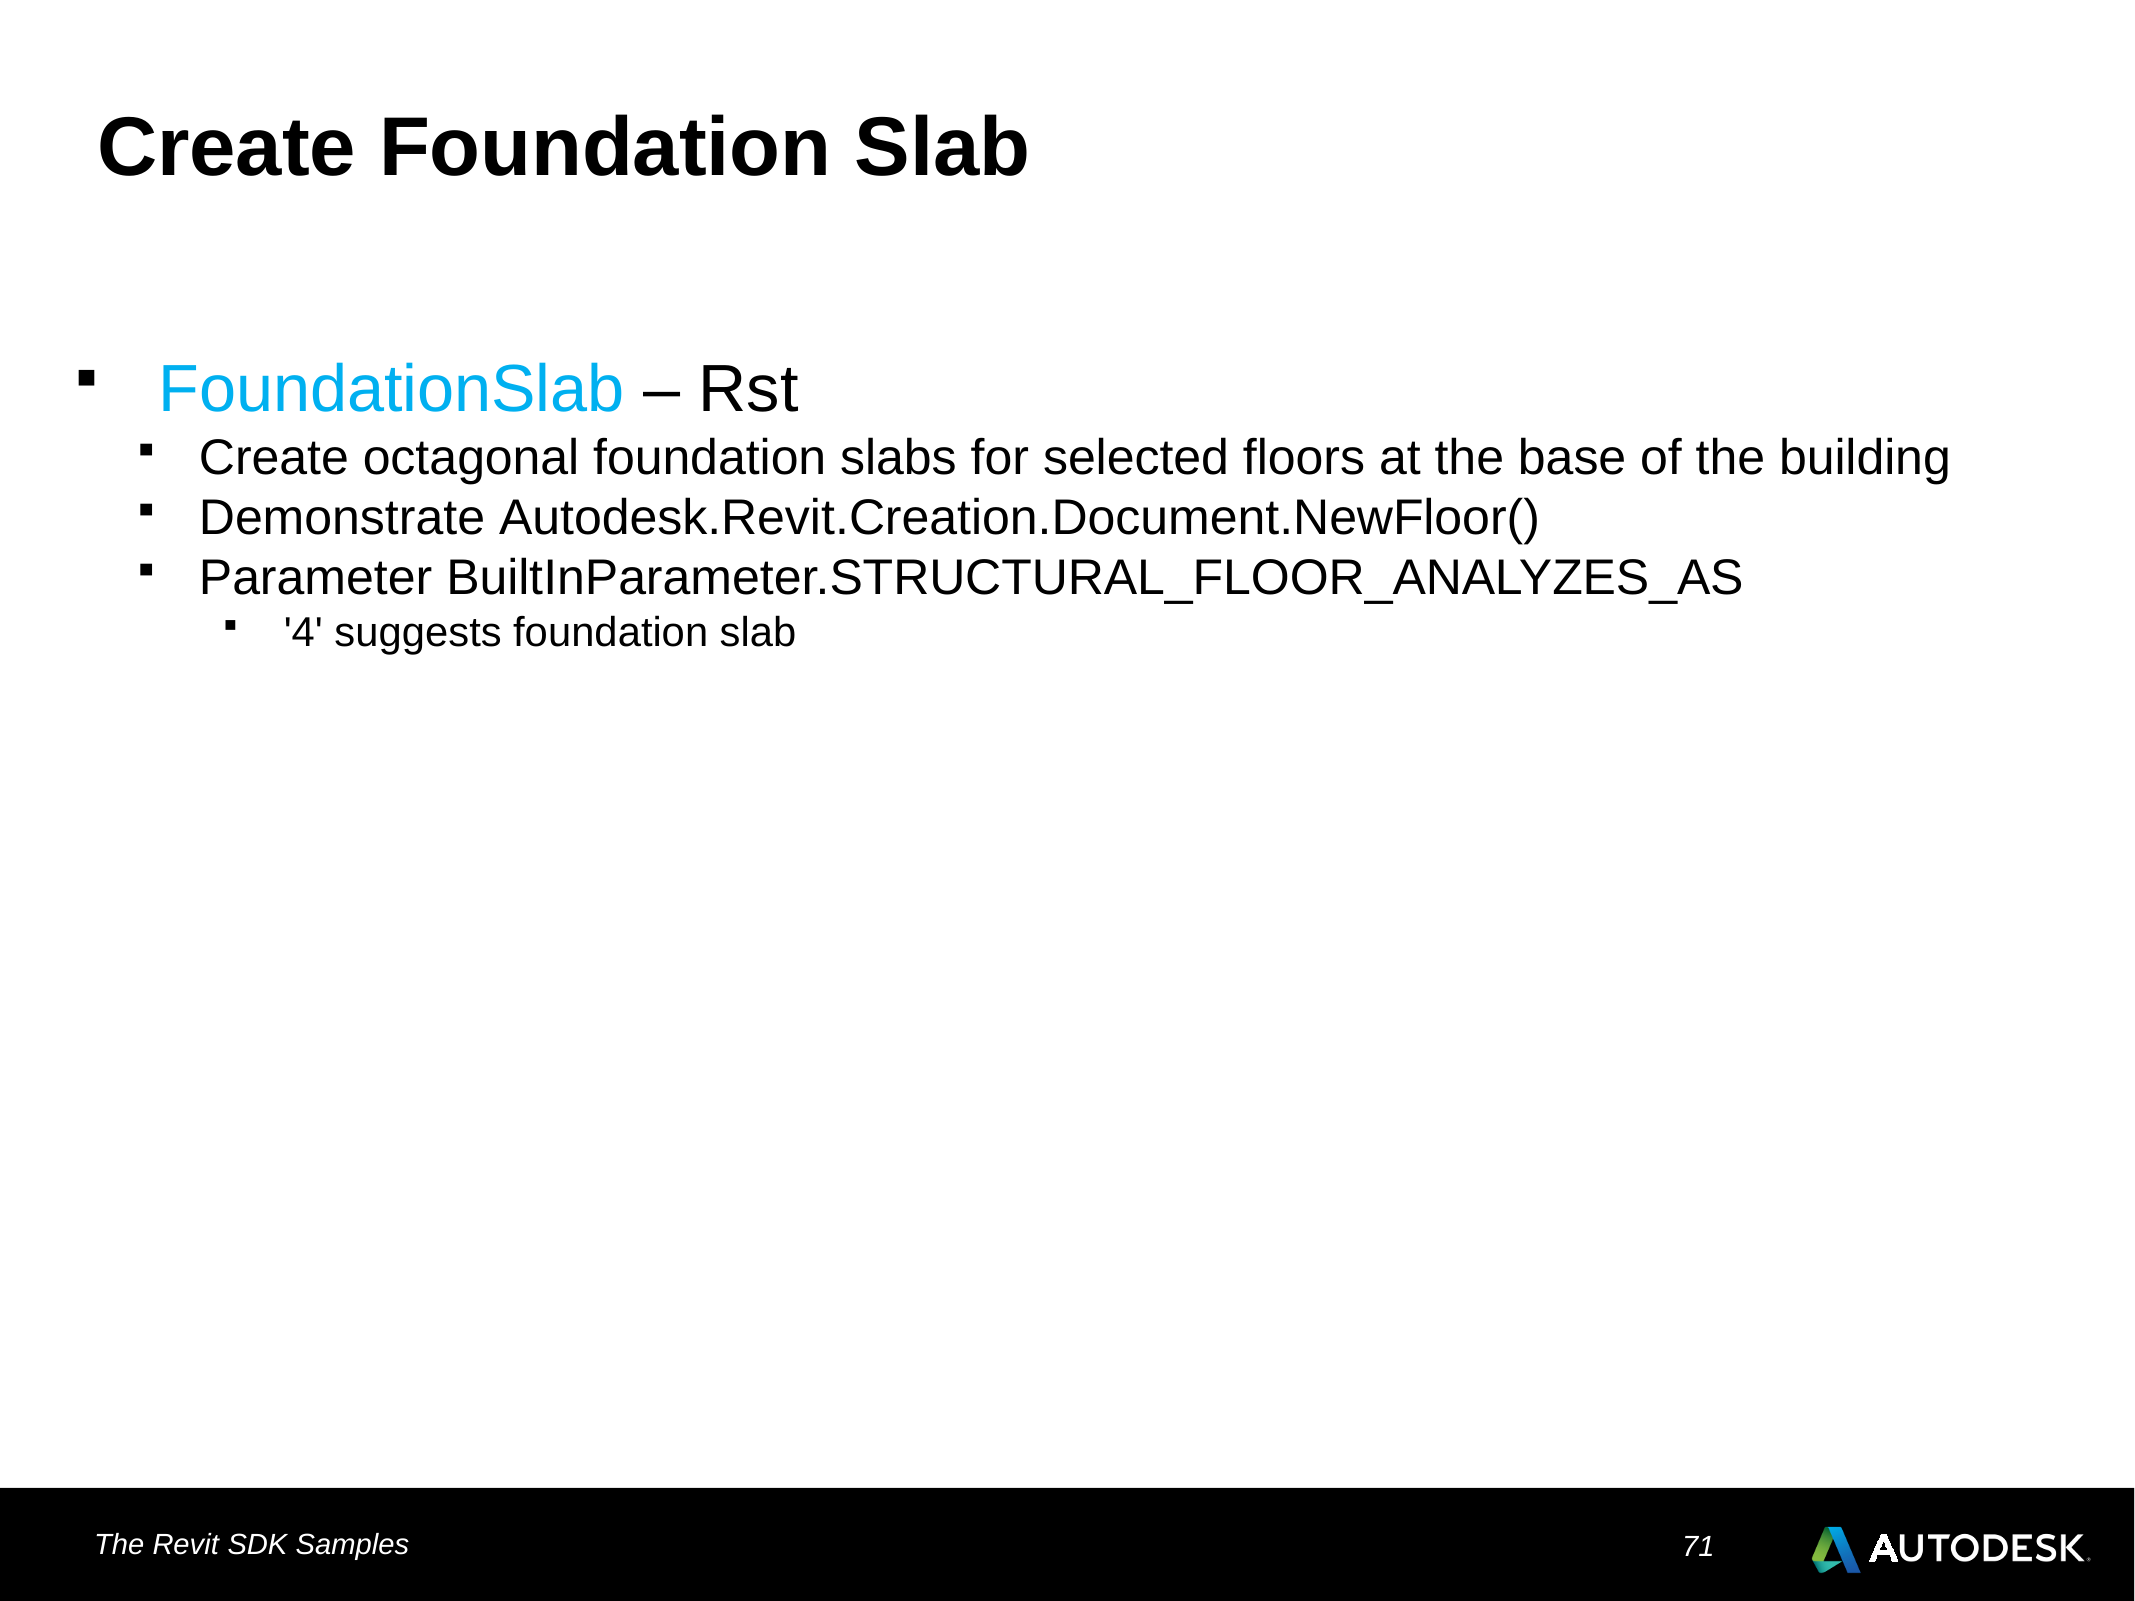

# Create Foundation Slab
FoundationSlab – Rst
Create octagonal foundation slabs for selected floors at the base of the building
Demonstrate Autodesk.Revit.Creation.Document.NewFloor()
Parameter BuiltInParameter.STRUCTURAL_FLOOR_ANALYZES_AS
'4' suggests foundation slab
The Revit SDK Samples
71